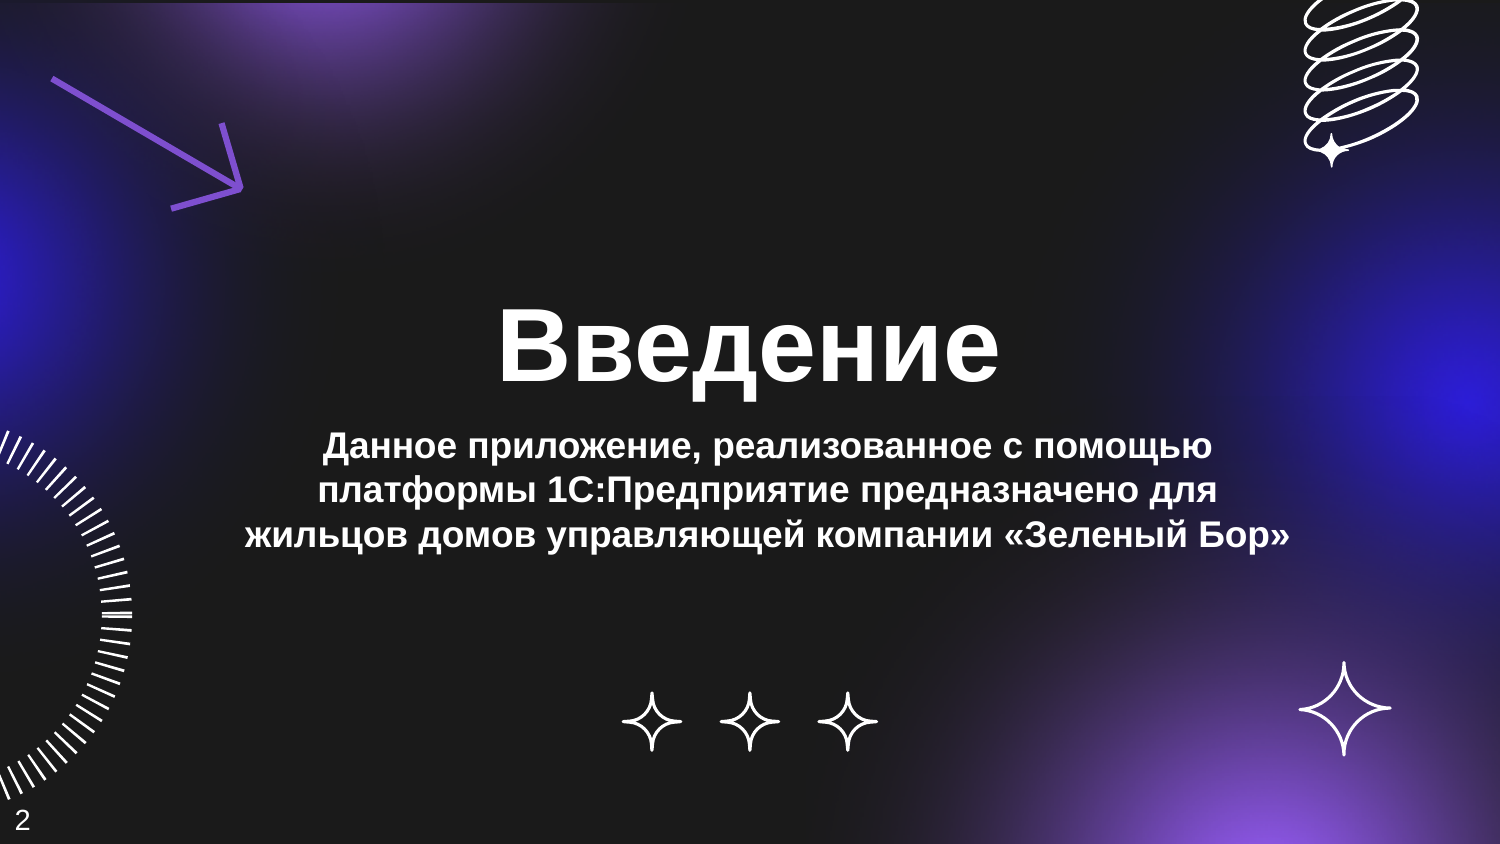

# Введение
Данное приложение, реализованное с помощью платформы 1С:Предприятие предназначено для жильцов домов управляющей компании «Зеленый Бор»

2